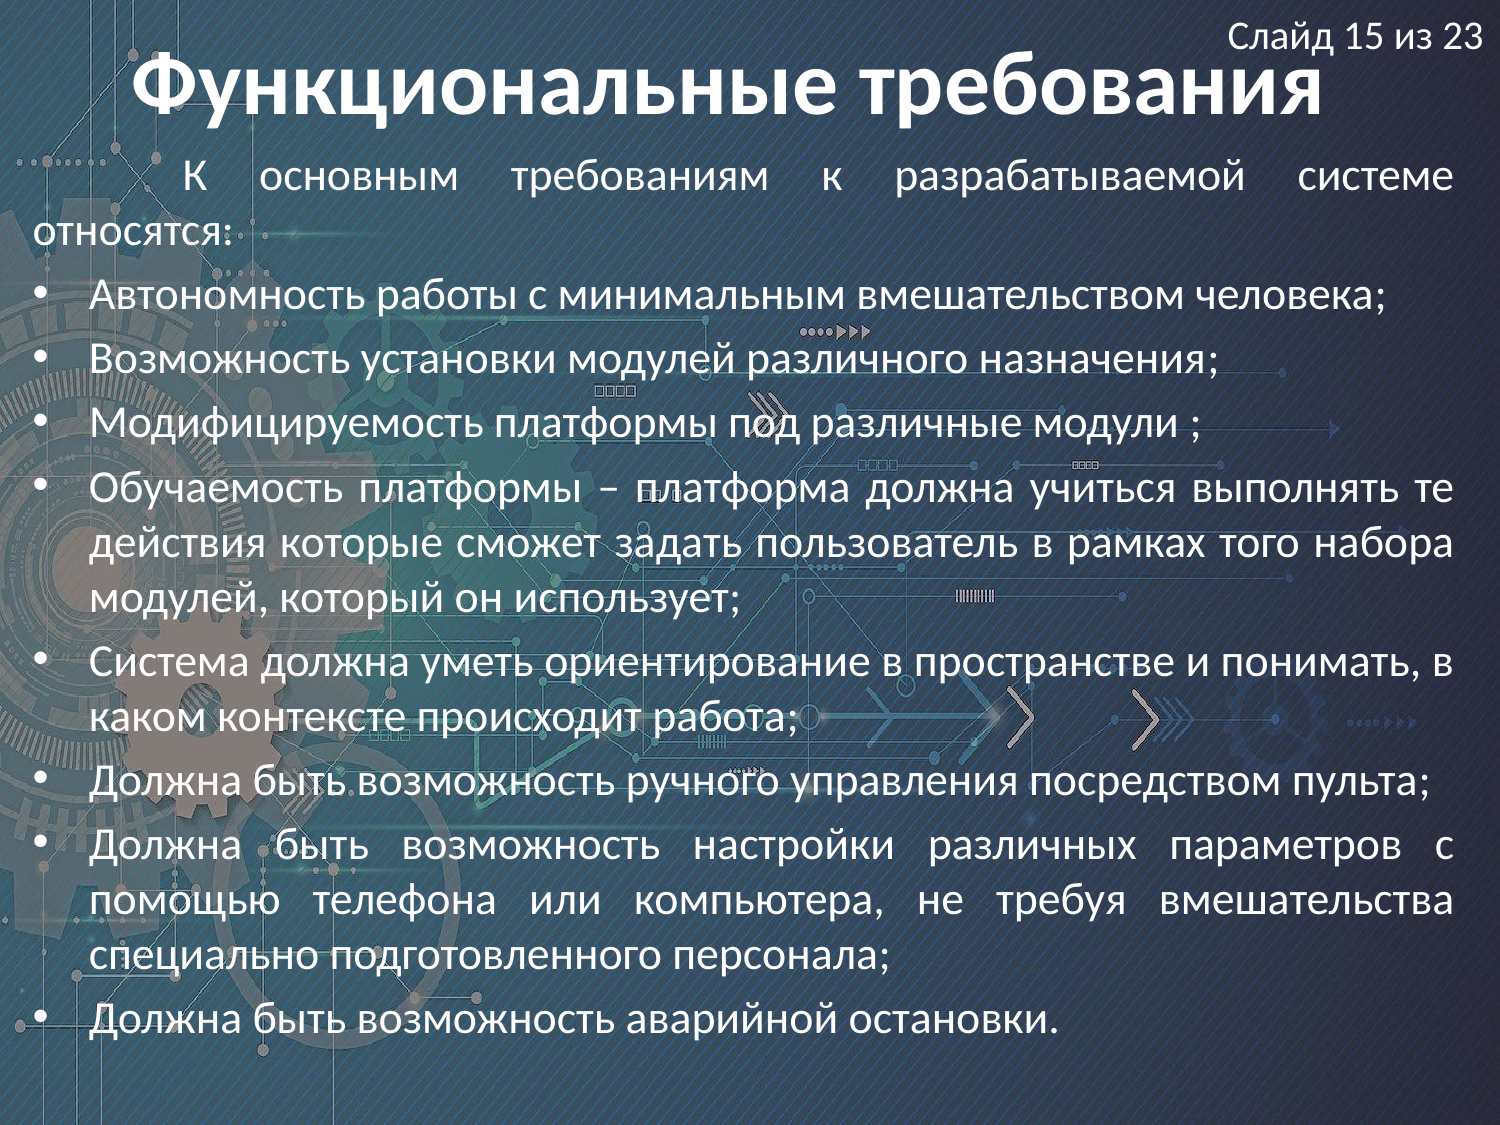

# Функциональные требования
Слайд 15 из 23
	К основным требованиям к разрабатываемой системе относятся:
Автономность работы с минимальным вмешательством человека;
Возможность установки модулей различного назначения;
Модифицируемость платформы под различные модули ;
Обучаемость платформы – платформа должна учиться выполнять те действия которые сможет задать пользователь в рамках того набора модулей, который он использует;
Система должна уметь ориентирование в пространстве и понимать, в каком контексте происходит работа;
Должна быть возможность ручного управления посредством пульта;
Должна быть возможность настройки различных параметров с помощью телефона или компьютера, не требуя вмешательства специально подготовленного персонала;
Должна быть возможность аварийной остановки.